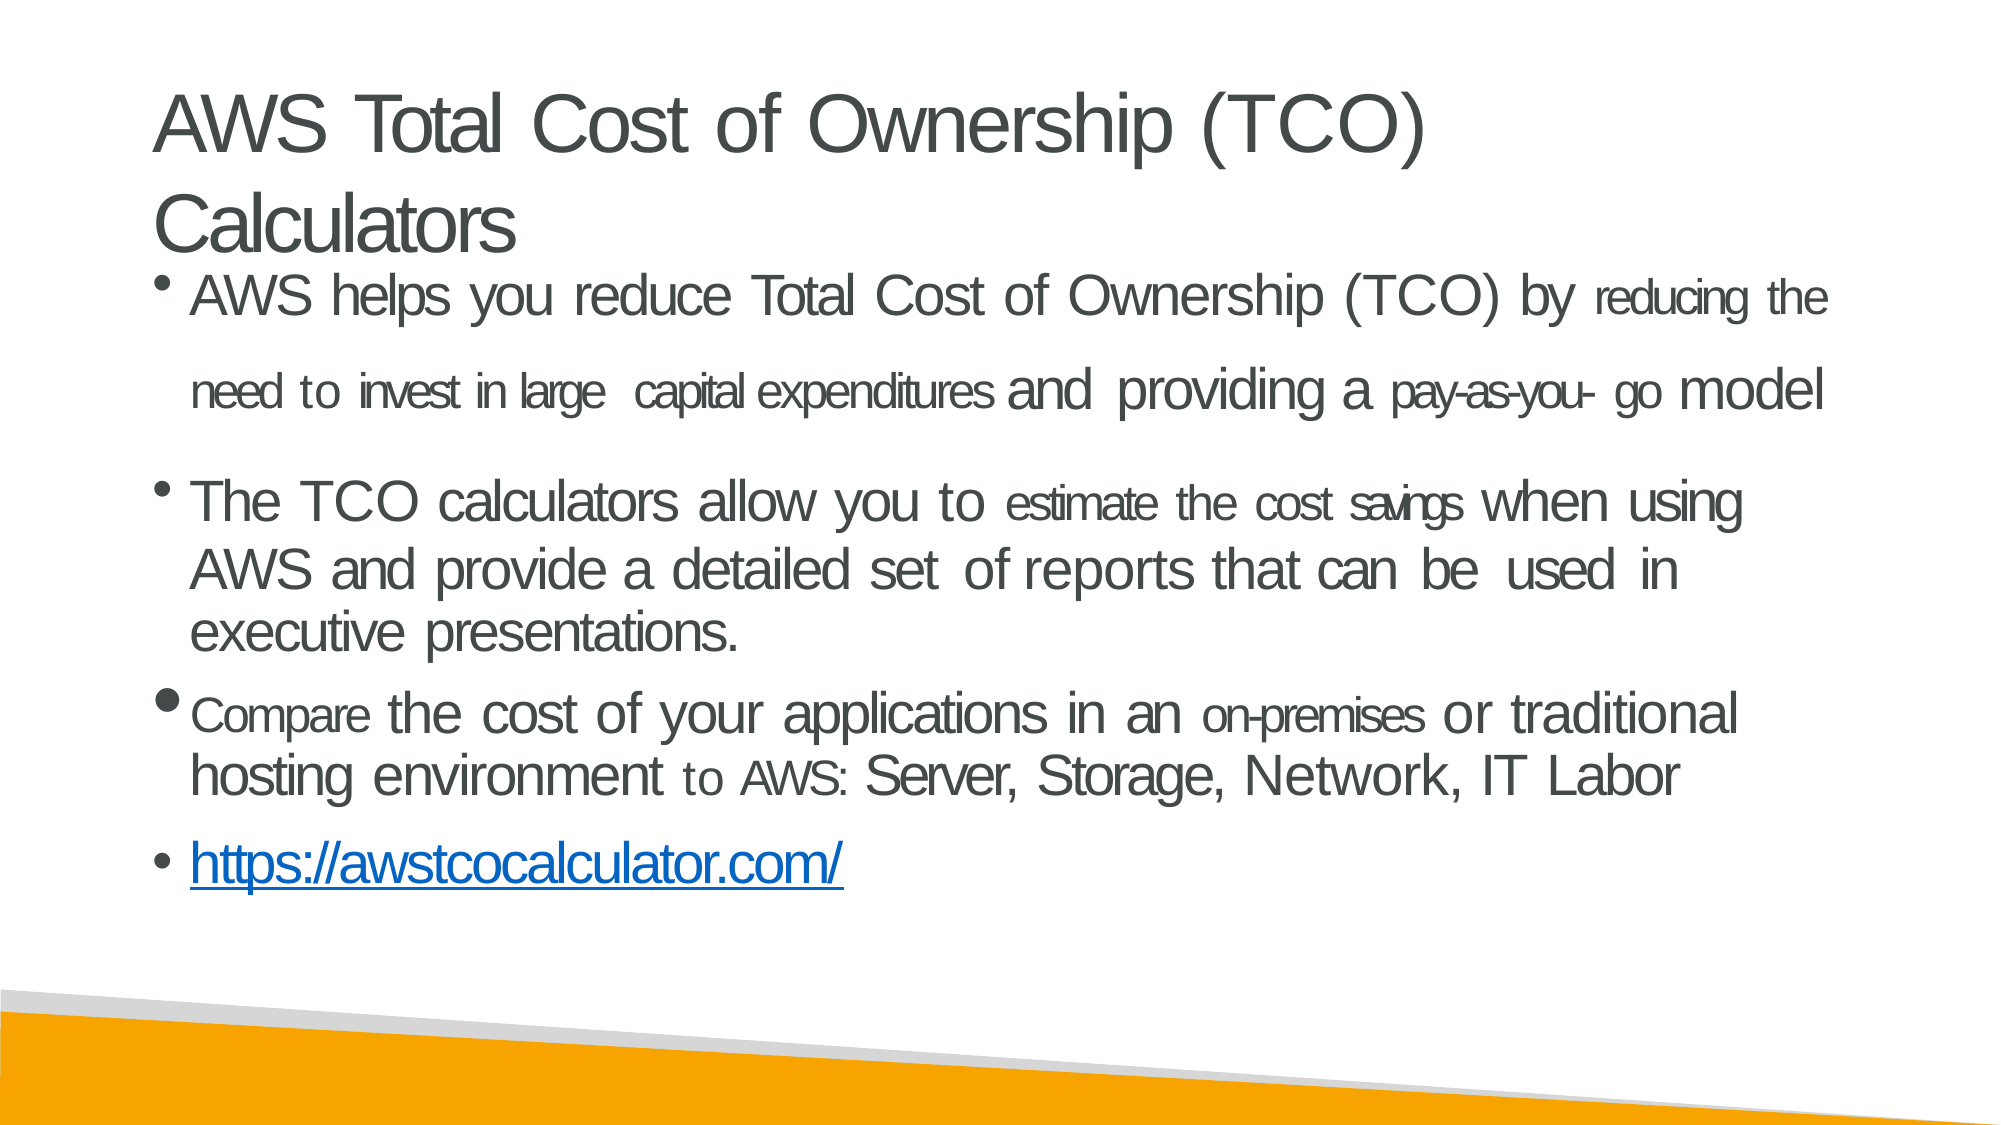

# AWS Total Cost of Ownership (TCO) Calculators
AWS helps you reduce Total Cost of Ownership (TCO) by reducing the  need to invest in large capital expenditures and providing a pay-as-you-  go model
The TCO calculators allow you to estimate the cost savings when using  AWS and provide a detailed set of reports that can be used in  executive presentations.
Compare the cost of your applications in an on-premises or traditional  hosting environment to AWS: Server, Storage, Network, IT Labor
https://awstcocalculator.com/